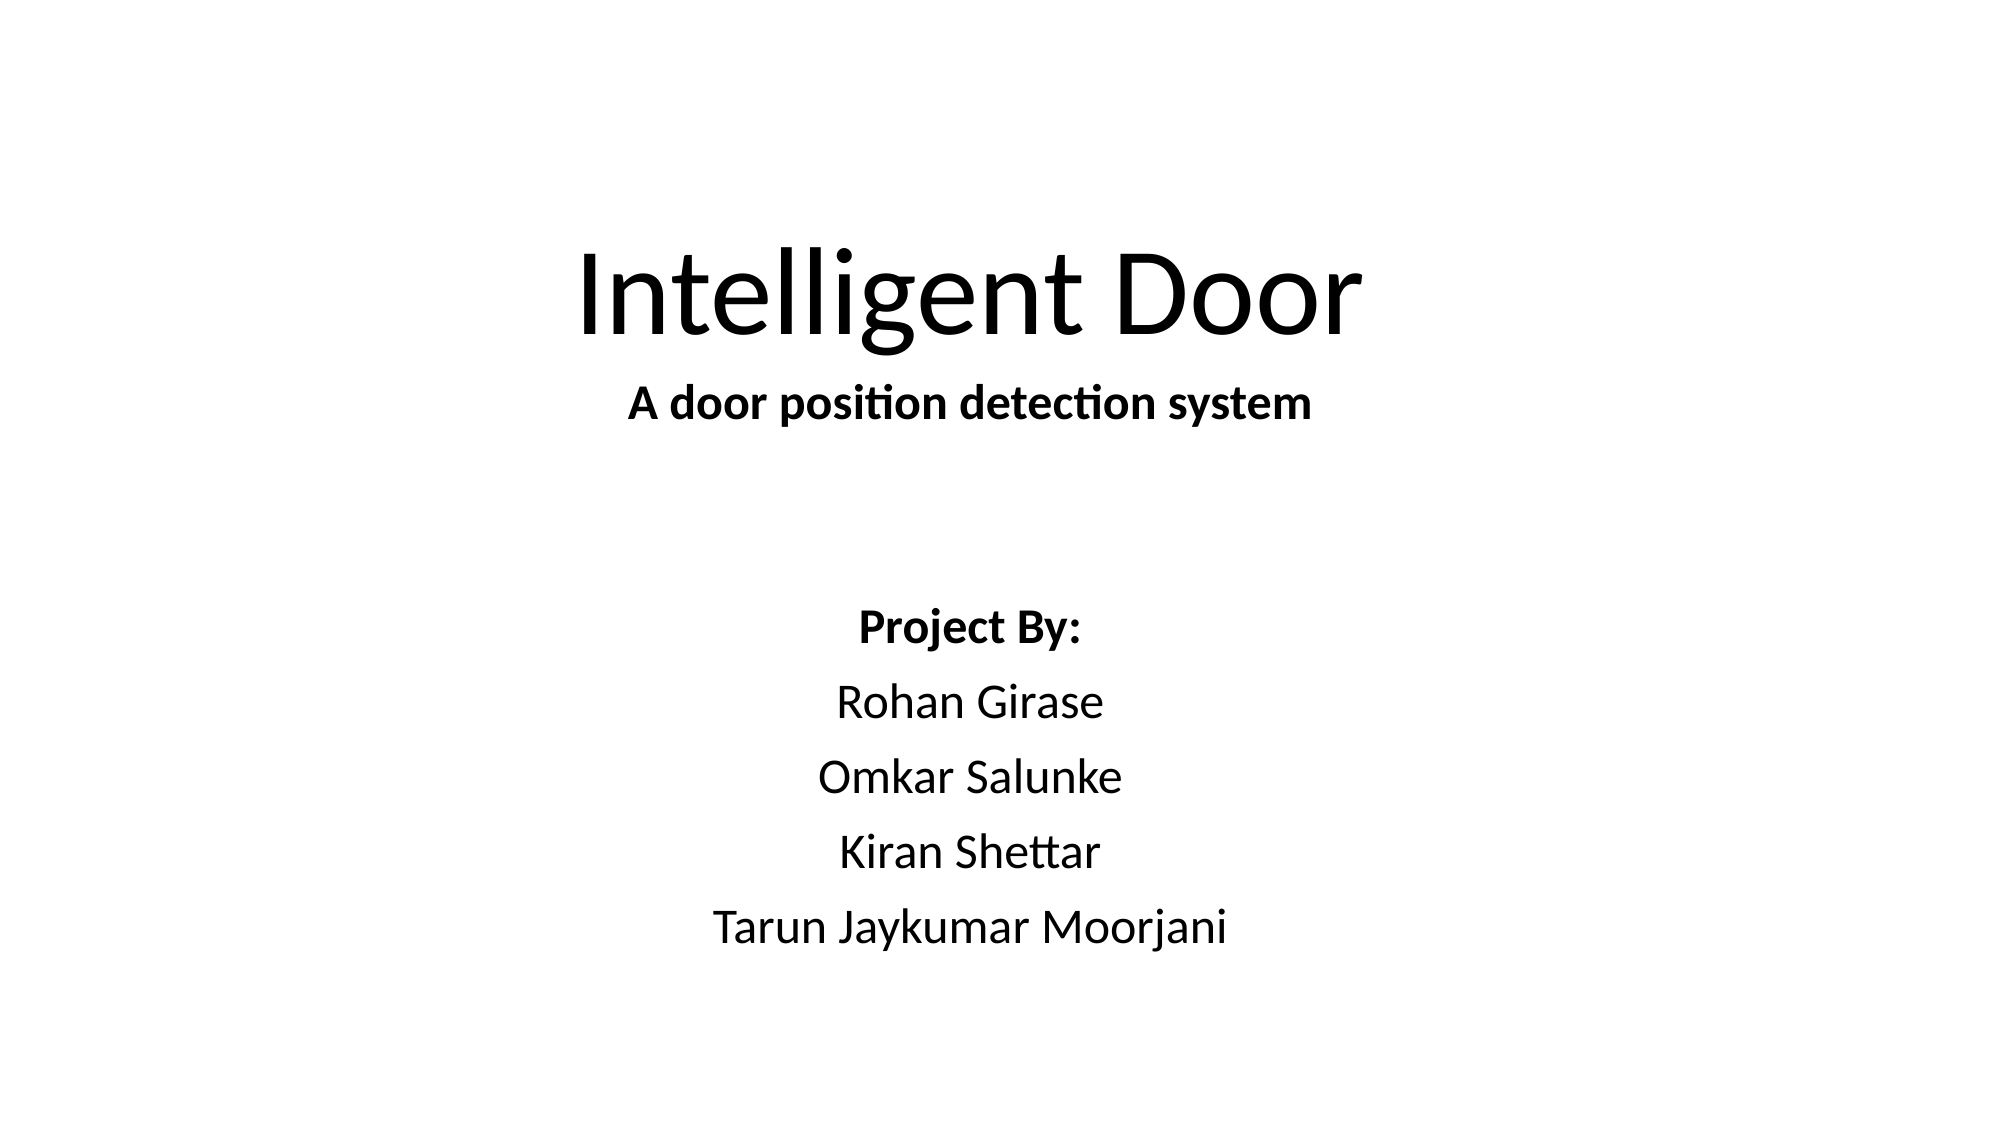

# Intelligent Door
A door position detection system

Project By:
Rohan Girase
Omkar Salunke
Kiran Shettar
Tarun Jaykumar Moorjani